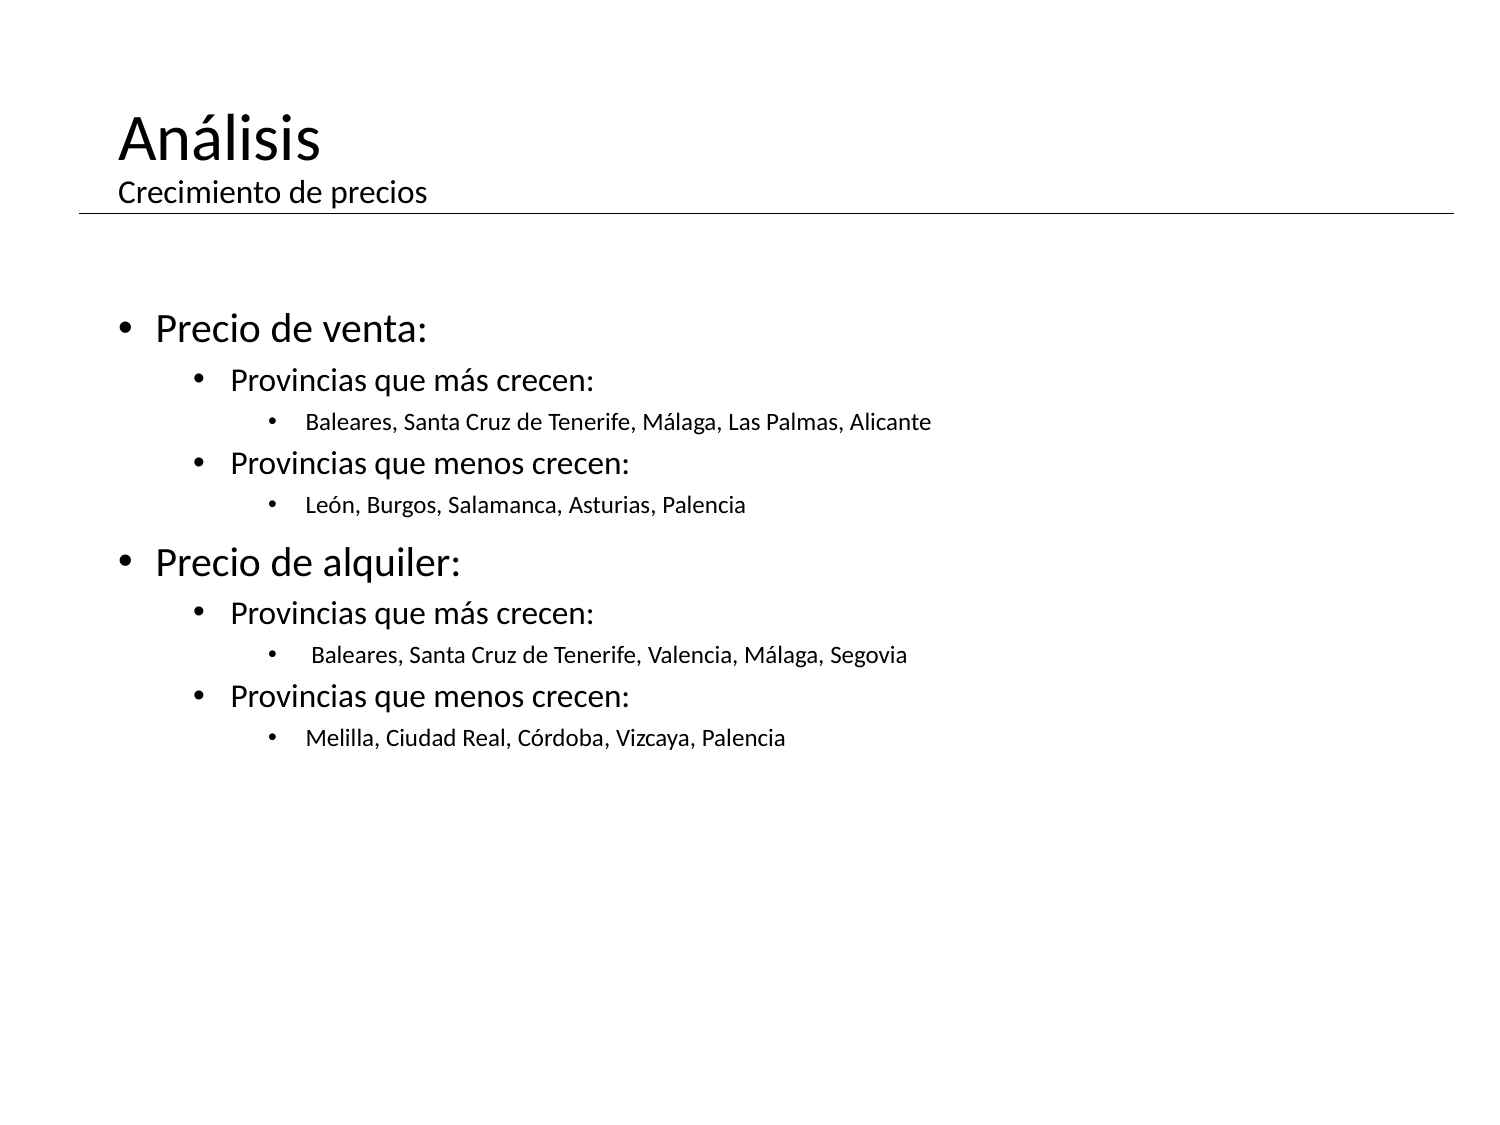

# Análisis Crecimiento de precios
Precio de venta:
Provincias que más crecen:
Baleares, Santa Cruz de Tenerife, Málaga, Las Palmas, Alicante
Provincias que menos crecen:
León, Burgos, Salamanca, Asturias, Palencia
Precio de alquiler:
Provincias que más crecen:
 Baleares, Santa Cruz de Tenerife, Valencia, Málaga, Segovia
Provincias que menos crecen:
Melilla, Ciudad Real, Córdoba, Vizcaya, Palencia